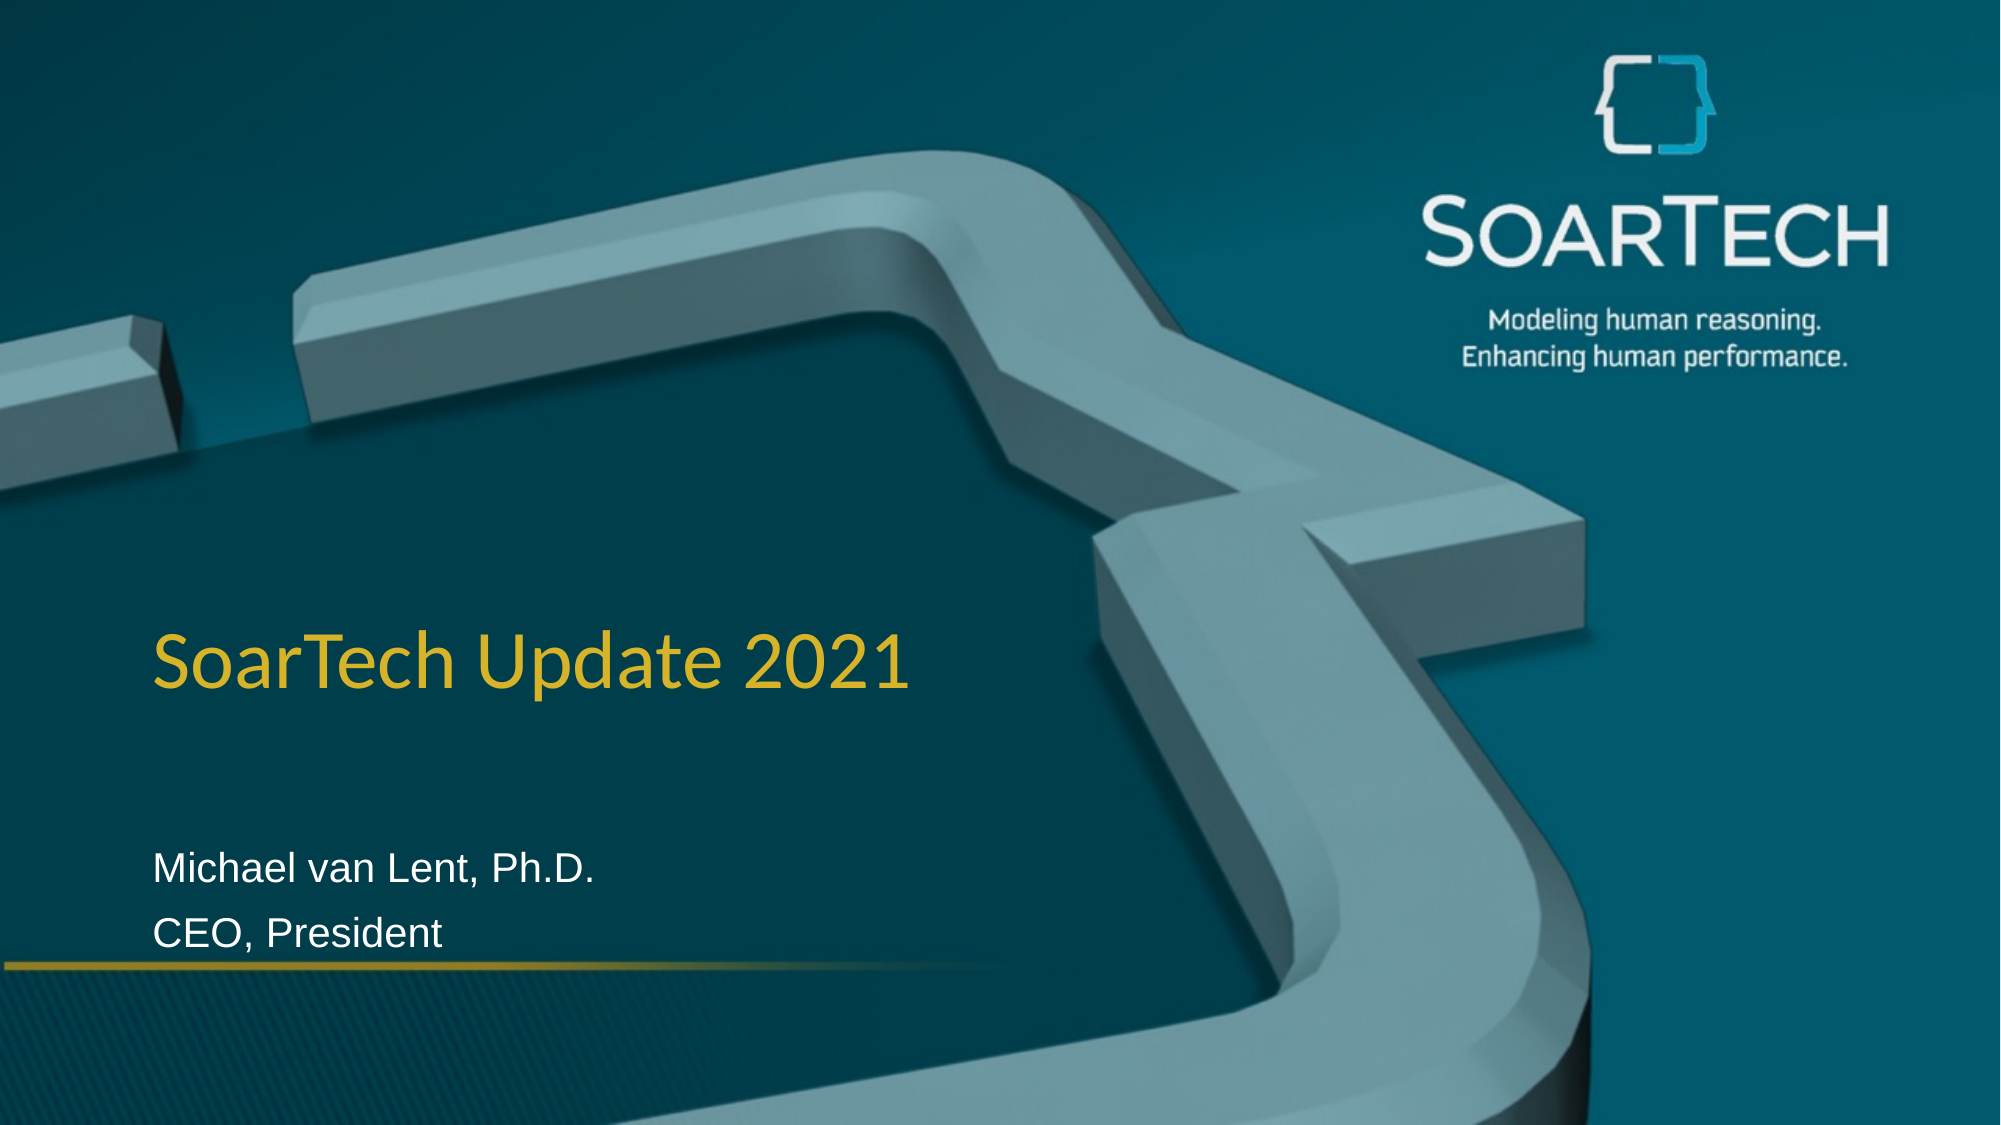

# SoarTech Update 2021
Michael van Lent, Ph.D.
CEO, President